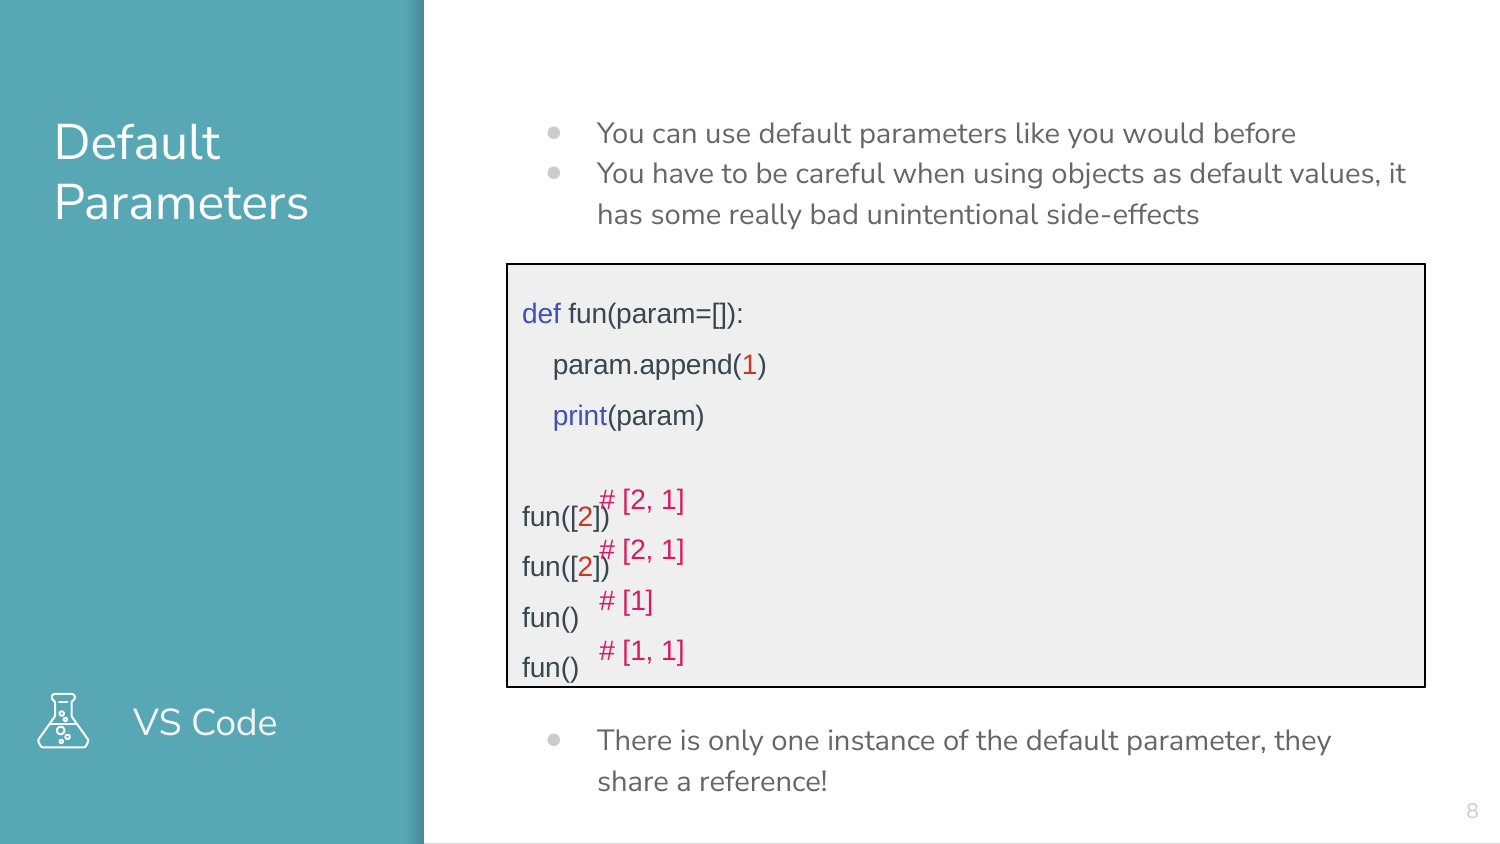

# Default Parameters
You can use default parameters like you would before
You have to be careful when using objects as default values, it has some really bad unintentional side-effects

=

There is only one instance of the default parameter, they share a reference!
def fun(param=[]):
    param.append(1)
    print(param)

fun([2])
fun([2])
fun()
fun()

          # [2, 1]
          # [2, 1]
          # [1]
          # [1, 1]

VS Code
8